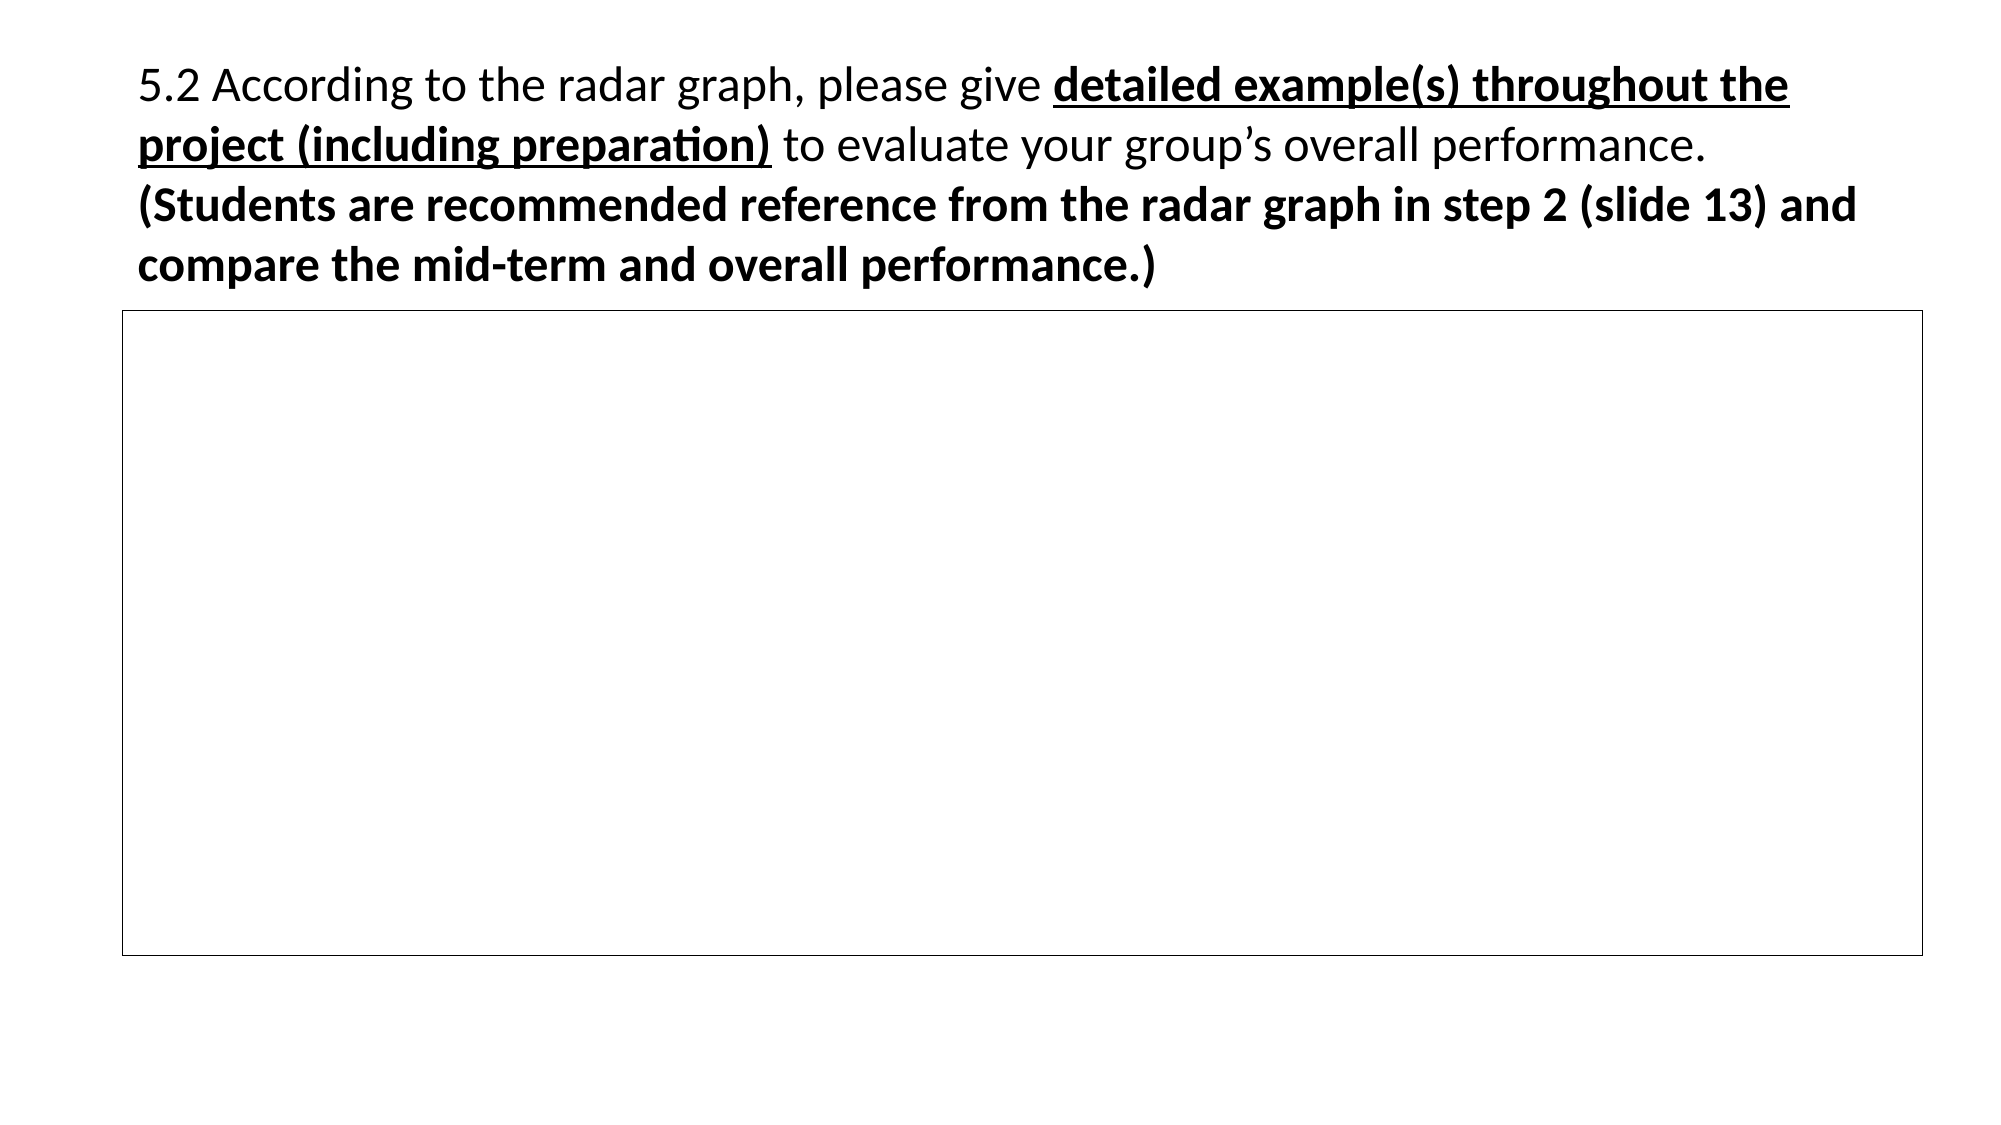

5.2 According to the radar graph, please give detailed example(s) throughout the project (including preparation) to evaluate your group’s overall performance.
(Students are recommended reference from the radar graph in step 2 (slide 13) and compare the mid-term and overall performance.)